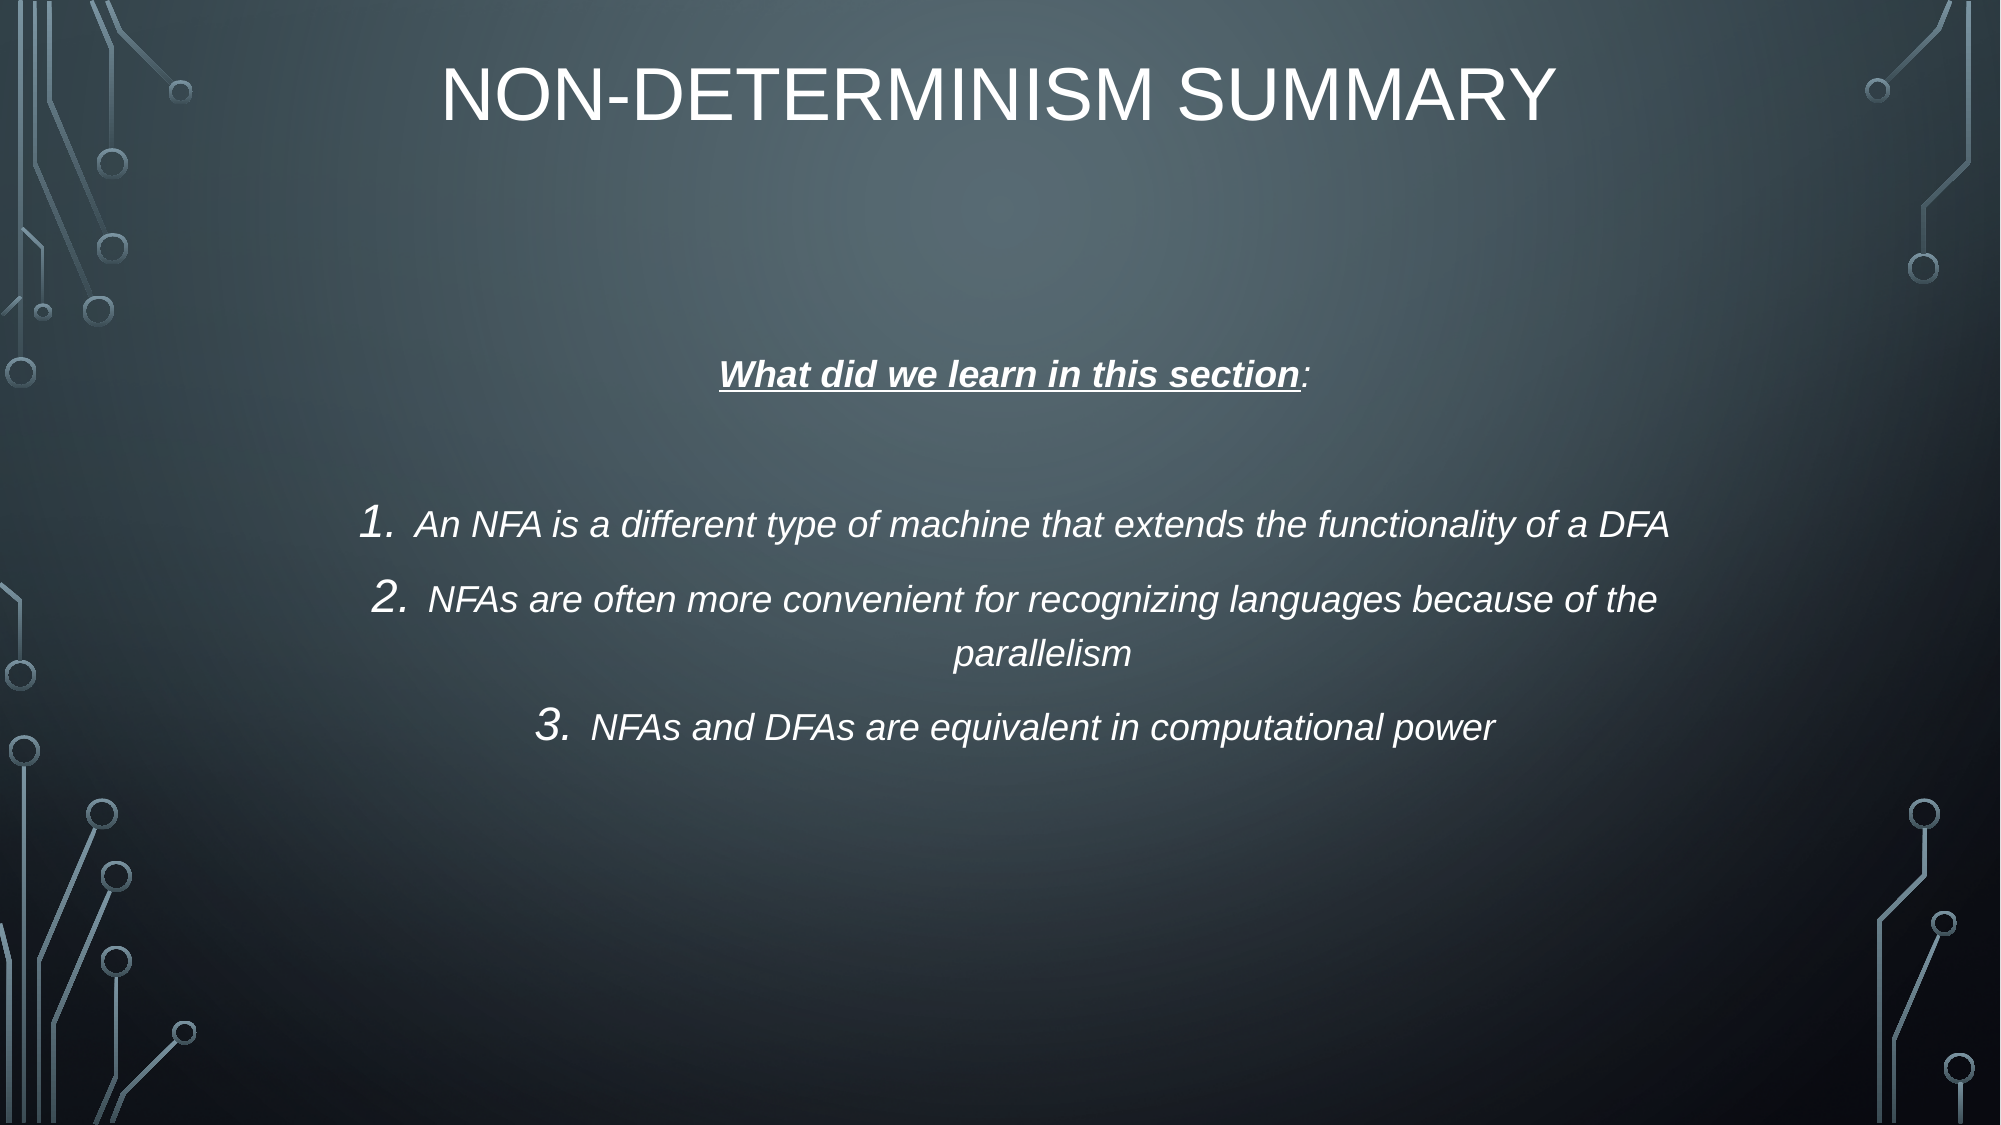

# Non-Determinism Summary
What did we learn in this section:

An NFA is a different type of machine that extends the functionality of a DFA
NFAs are often more convenient for recognizing languages because of the parallelism
NFAs and DFAs are equivalent in computational power